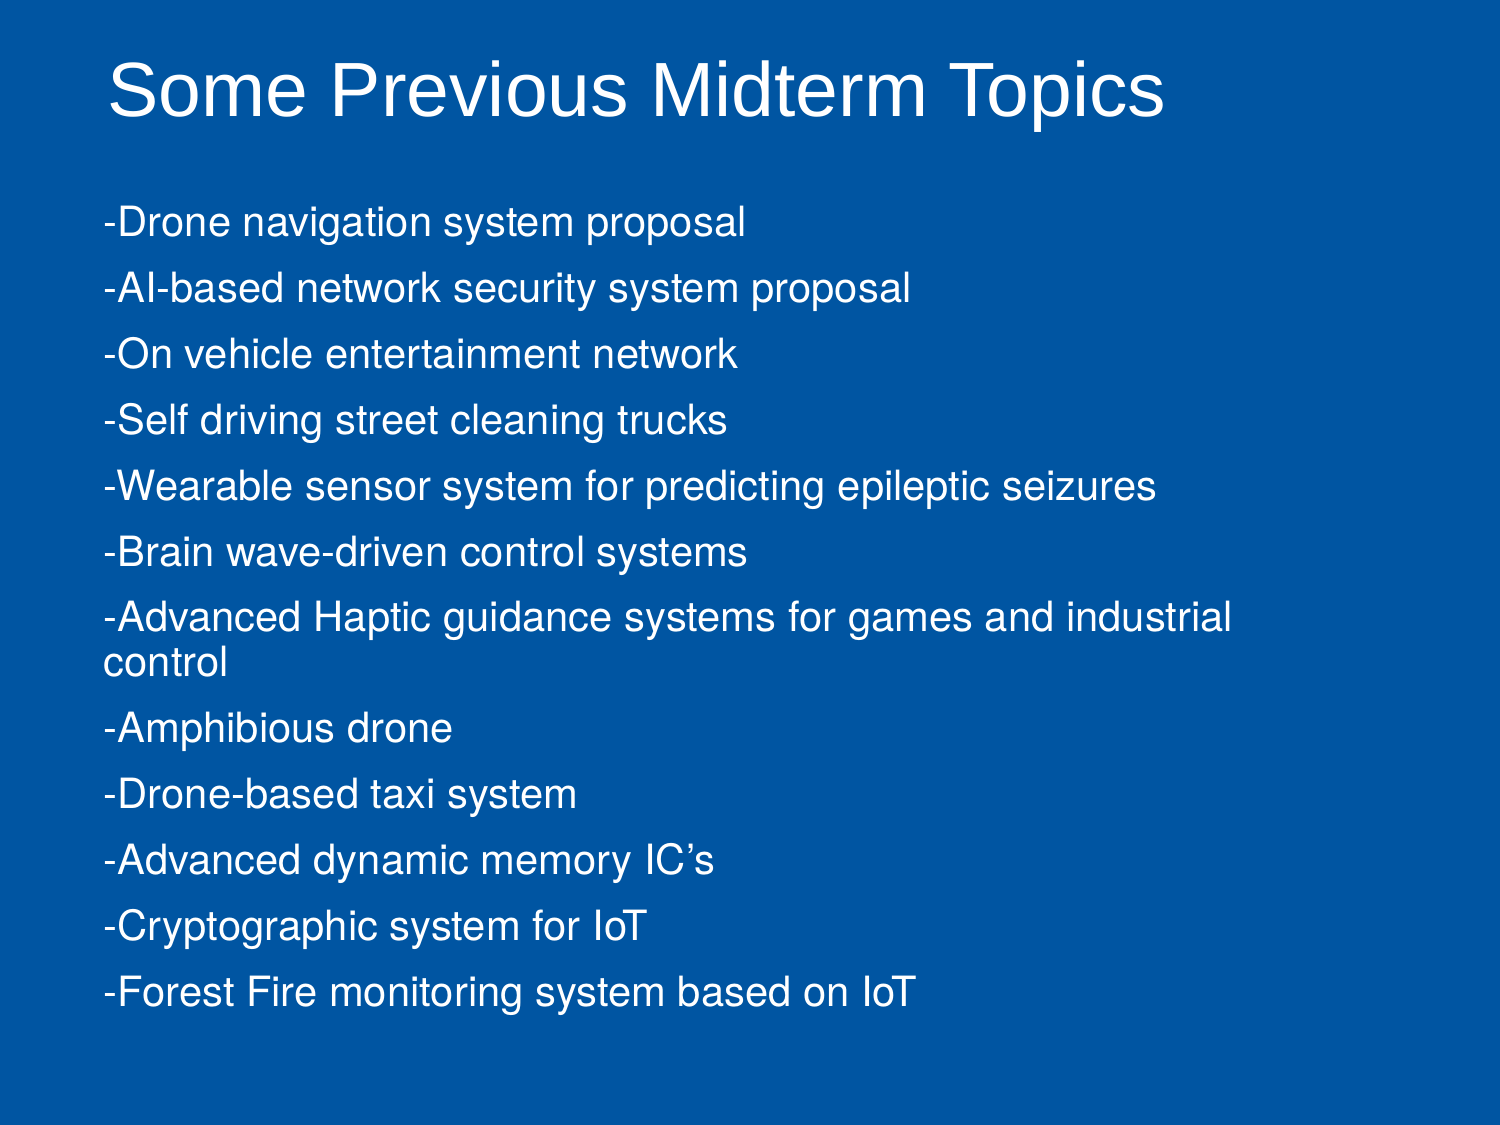

# Some Previous Midterm Topics
-Drone navigation system proposal
-AI-based network security system proposal
-On vehicle entertainment network
-Self driving street cleaning trucks
-Wearable sensor system for predicting epileptic seizures
-Brain wave-driven control systems
-Advanced Haptic guidance systems for games and industrial control
-Amphibious drone
-Drone-based taxi system
-Advanced dynamic memory IC’s
-Cryptographic system for IoT
-Forest Fire monitoring system based on IoT